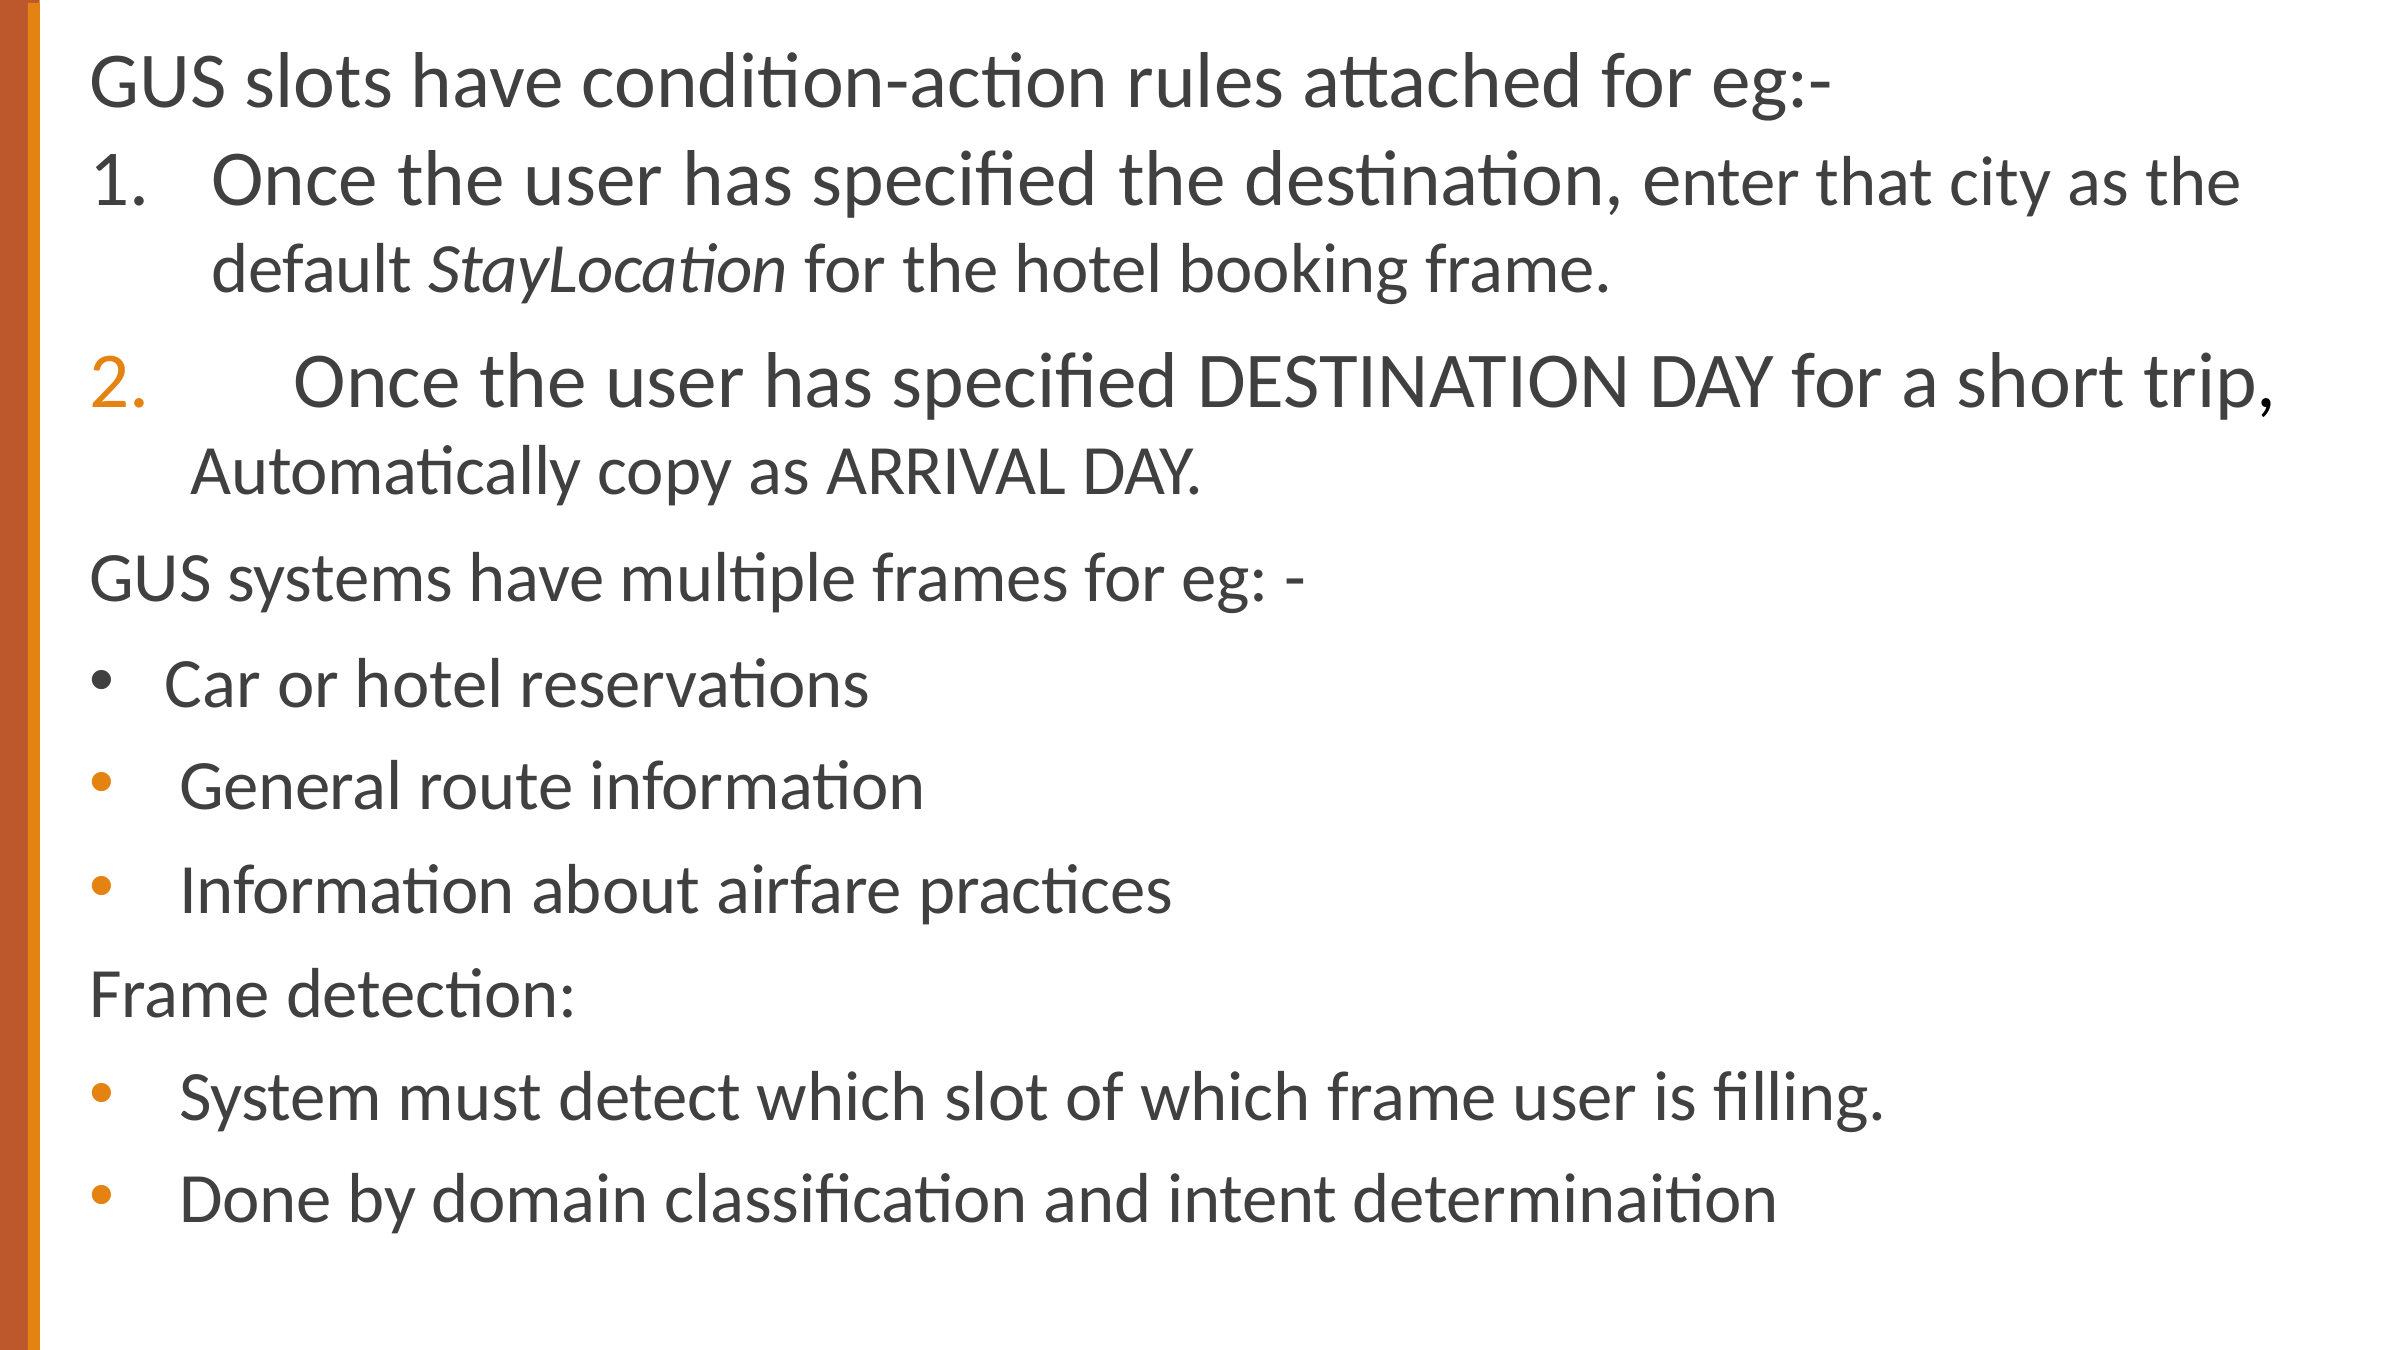

GUS slots have condition-action rules attached for eg:-
Once the user has specified the destination, enter that city as the default StayLocation for the hotel booking frame.
	Once the user has specified DESTINATION DAY for a short trip, Automatically copy as ARRIVAL DAY.
GUS systems have multiple frames for eg: -
Car or hotel reservations
General route information
Information about airfare practices
Frame detection:
System must detect which slot of which frame user is filling.
Done by domain classification and intent determinaition